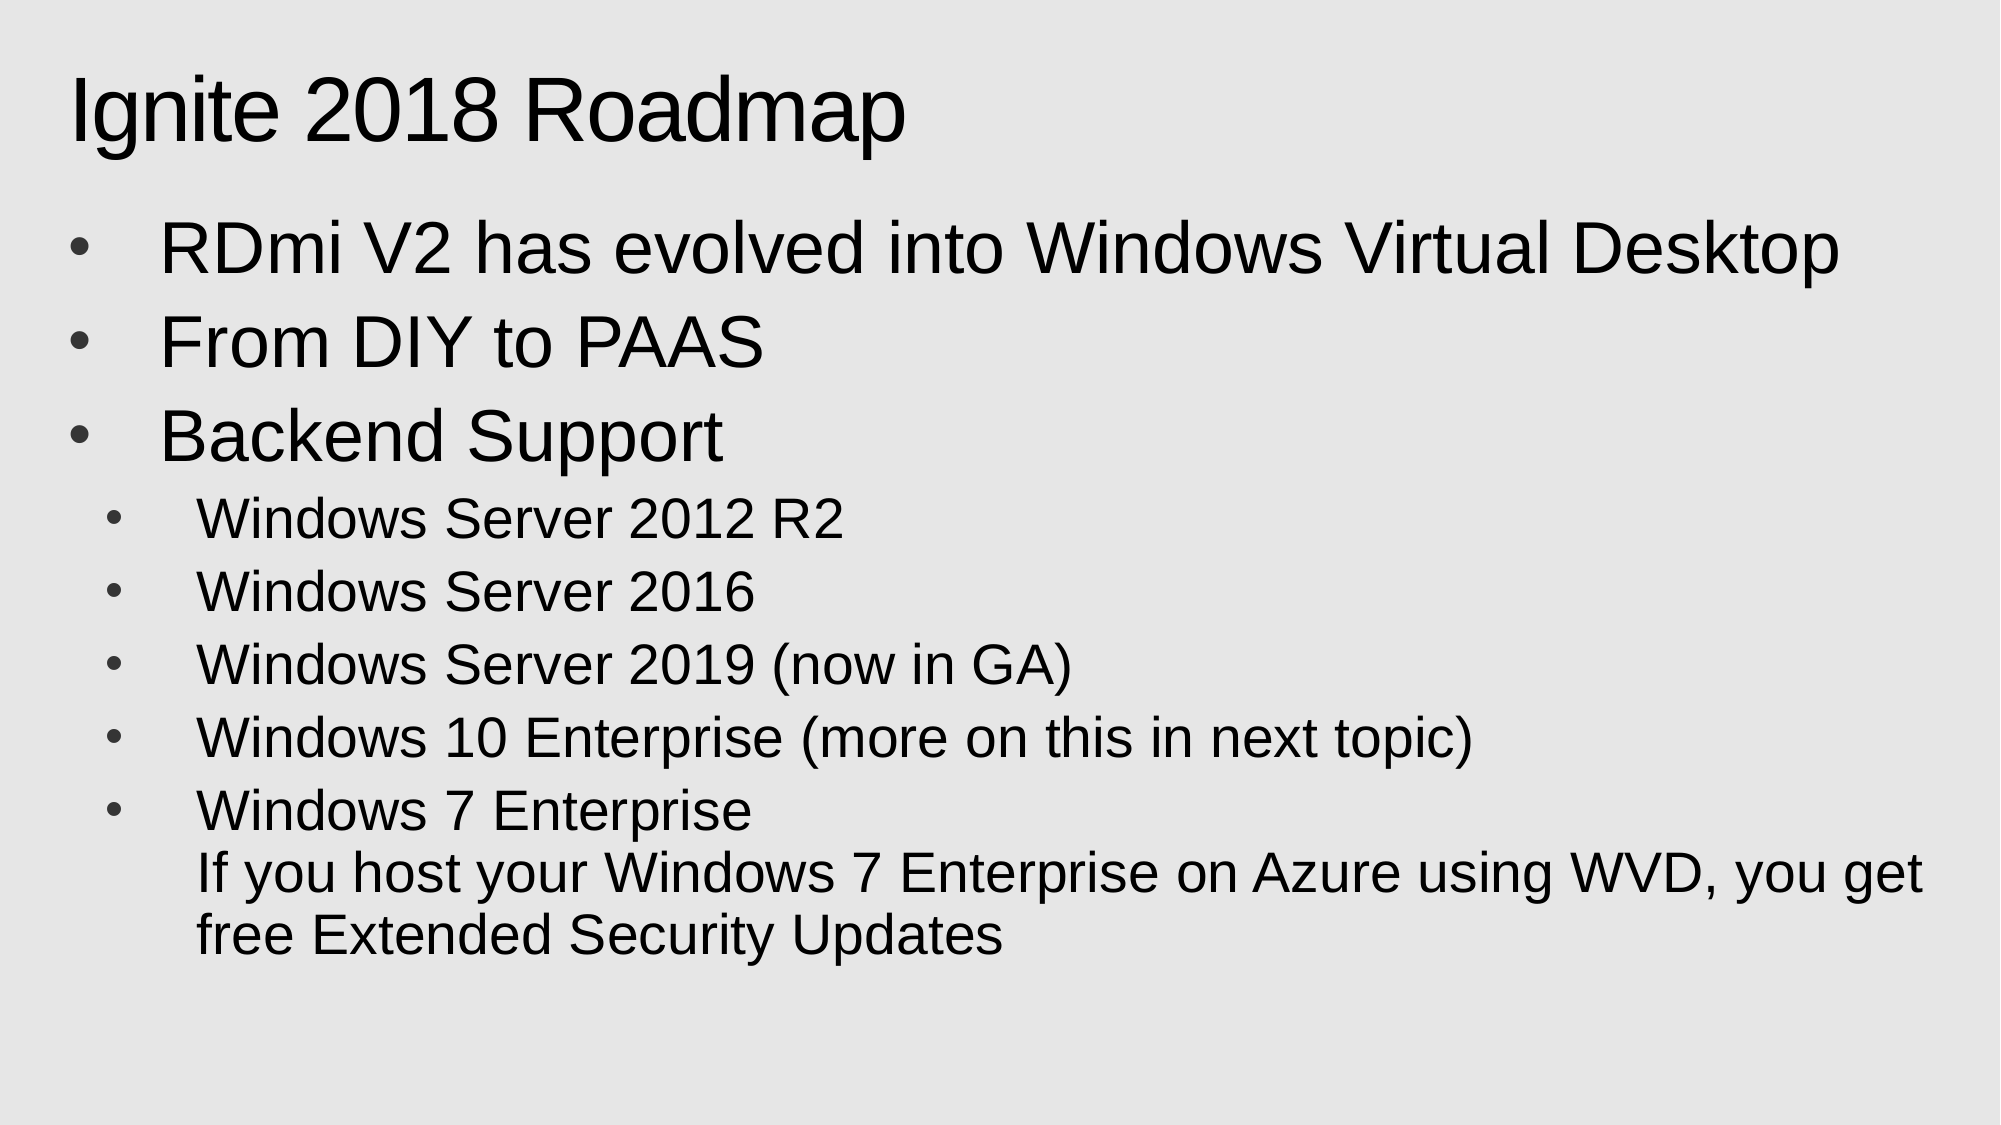

# Ignite 2018 Roadmap
RDmi V2 has evolved into Windows Virtual Desktop
From DIY to PAAS
Backend Support
Windows Server 2012 R2
Windows Server 2016
Windows Server 2019 (now in GA)
Windows 10 Enterprise (more on this in next topic)
Windows 7 Enterprise
If you host your Windows 7 Enterprise on Azure using WVD, you get free Extended Security Updates